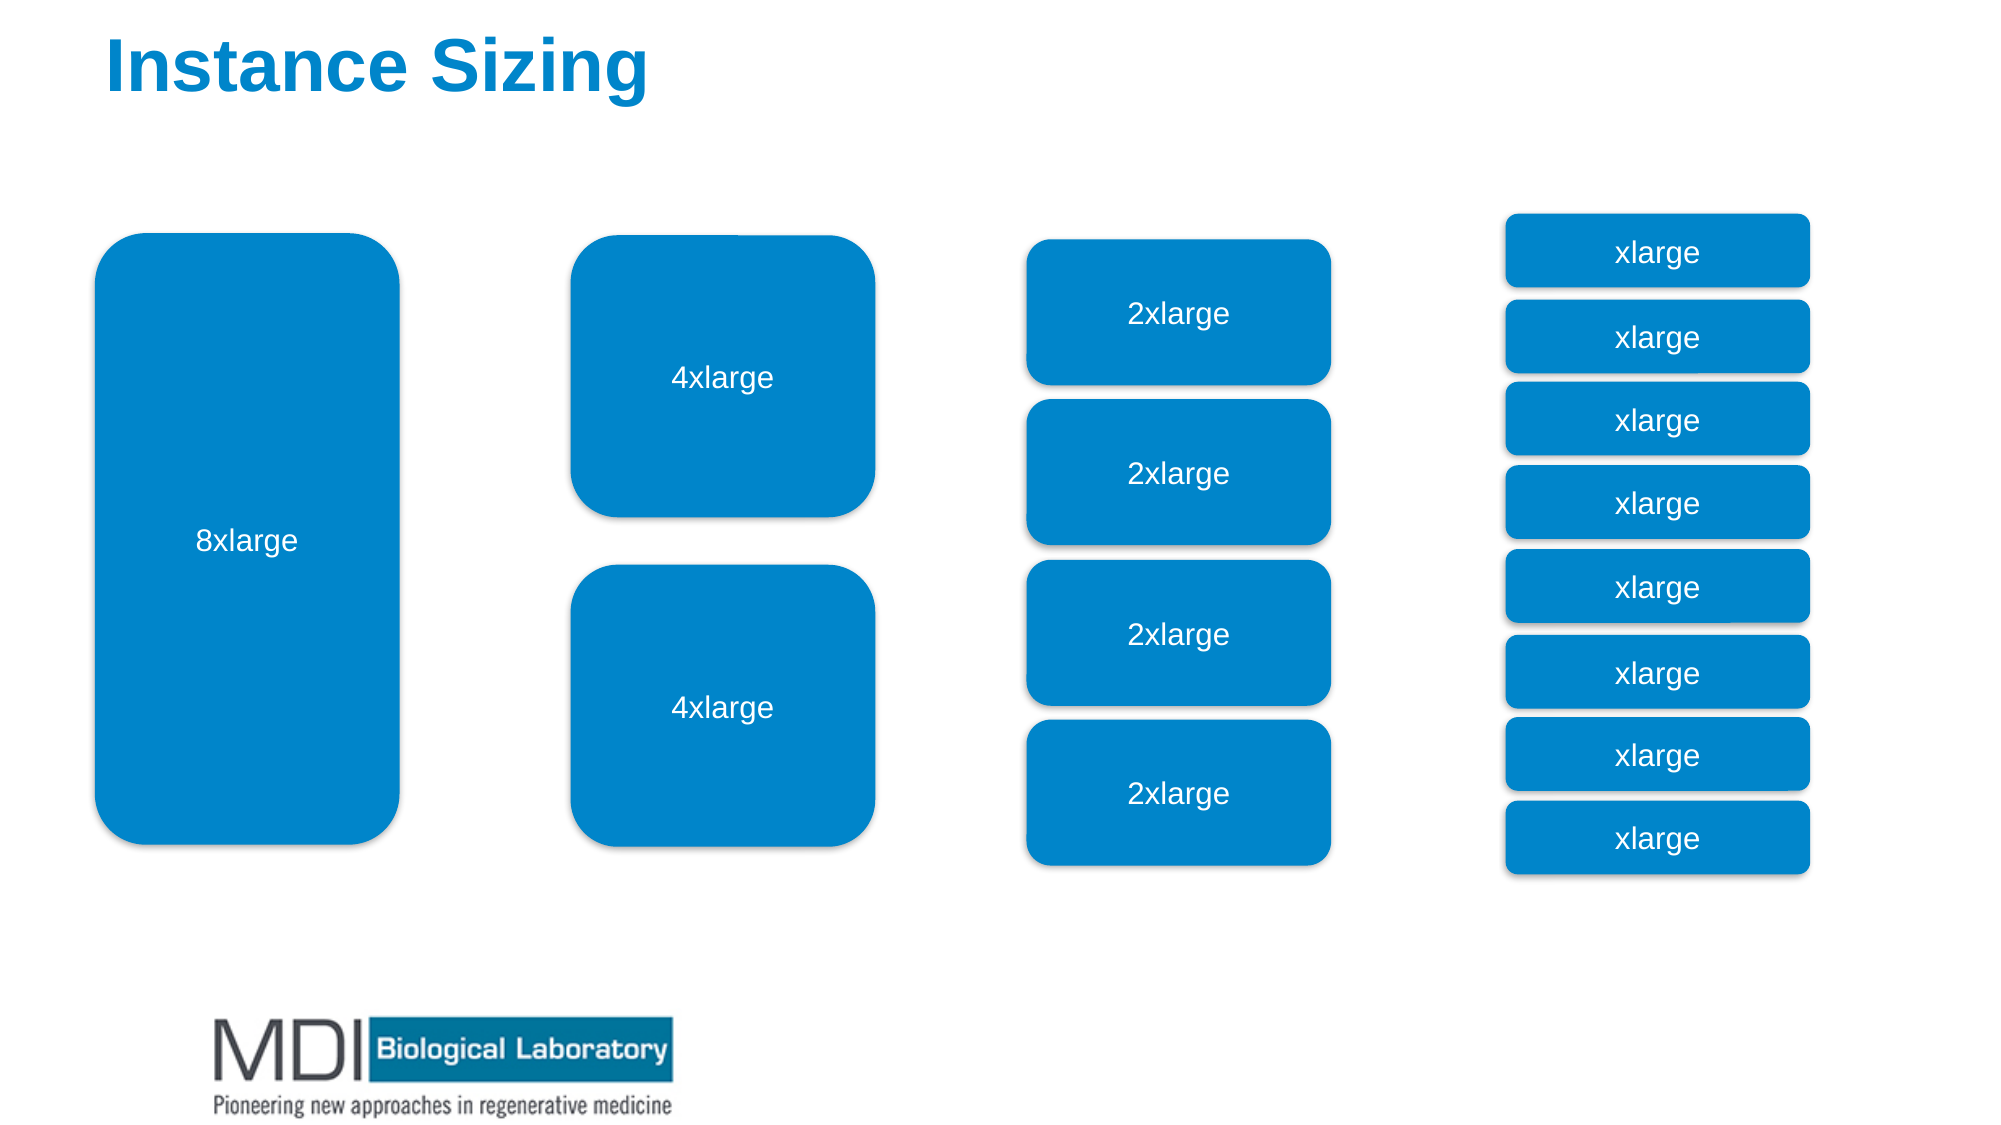

# Instance Sizing
xlarge
8xlarge
4xlarge
2xlarge
xlarge
xlarge
2xlarge
xlarge
≈
≈
≈
xlarge
2xlarge
4xlarge
xlarge
xlarge
2xlarge
xlarge
c7gn.8xlarge
2 – c7gn.4xlarge
4 – c7gn.2xlarge
8 – c7gn.xlarge